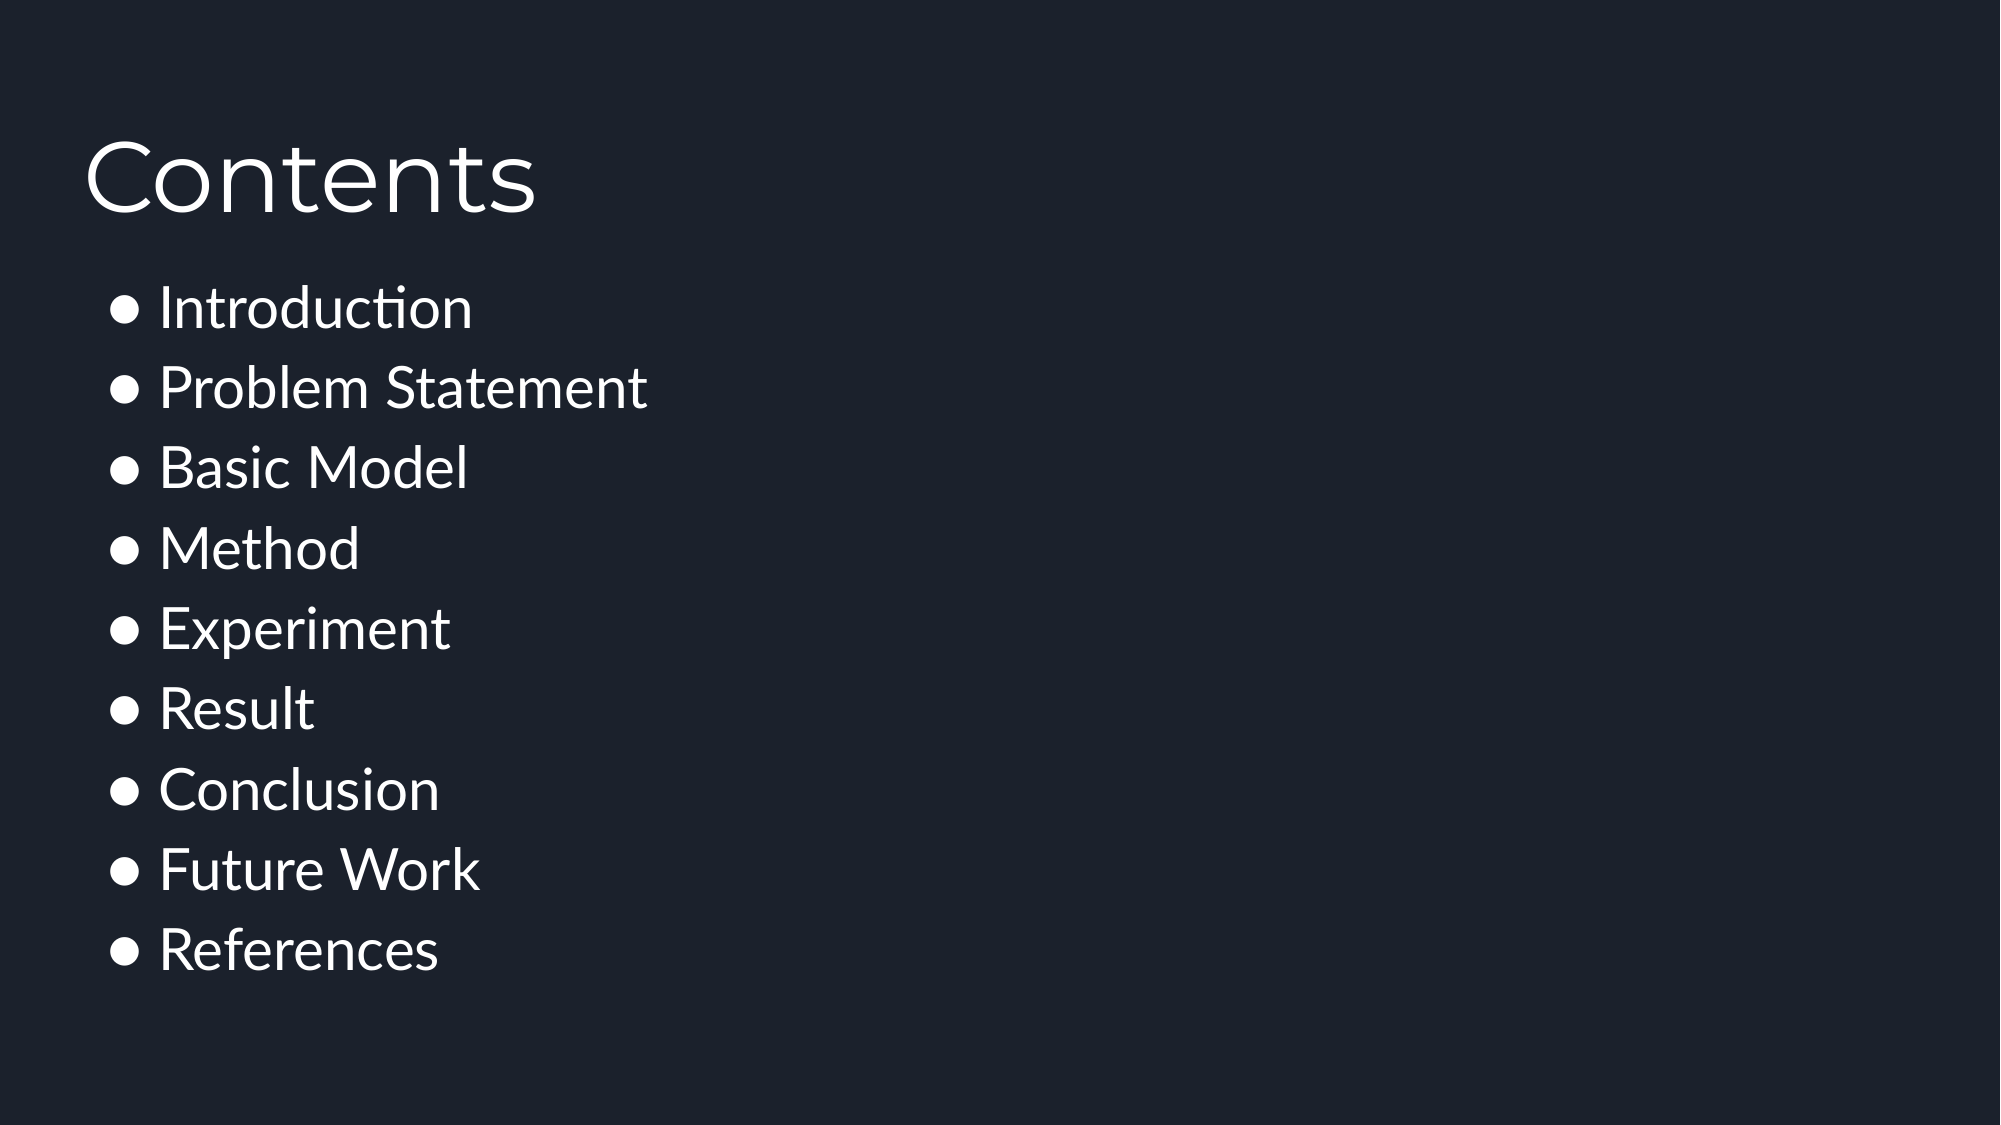

# Contents
Introduction
Problem Statement
Basic Model
Method
Experiment
Result
Conclusion
Future Work
References